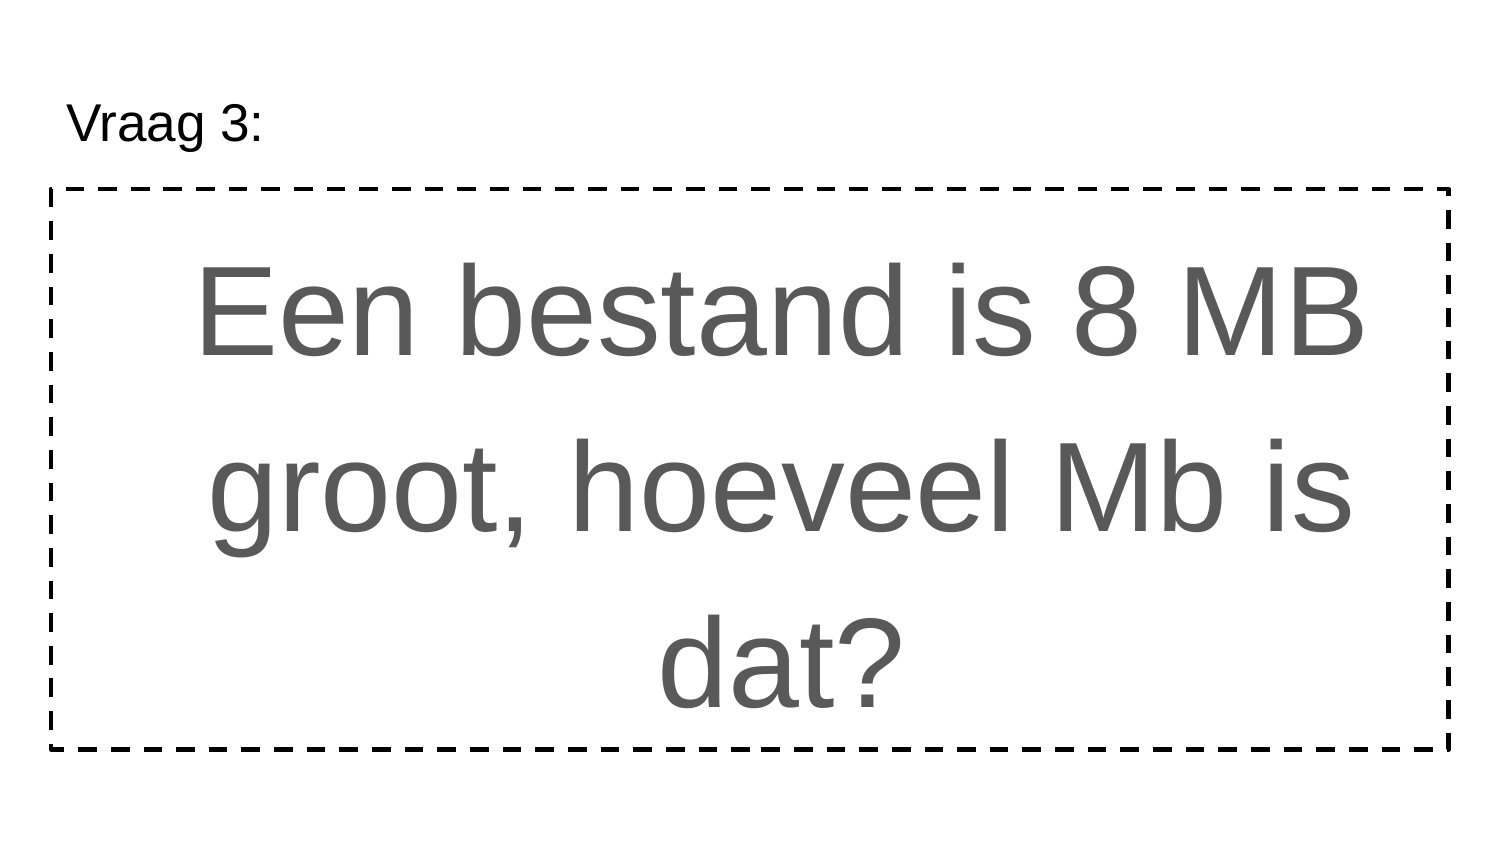

# Vraag 3:
Een bestand is 8 MB groot, hoeveel Mb is dat?